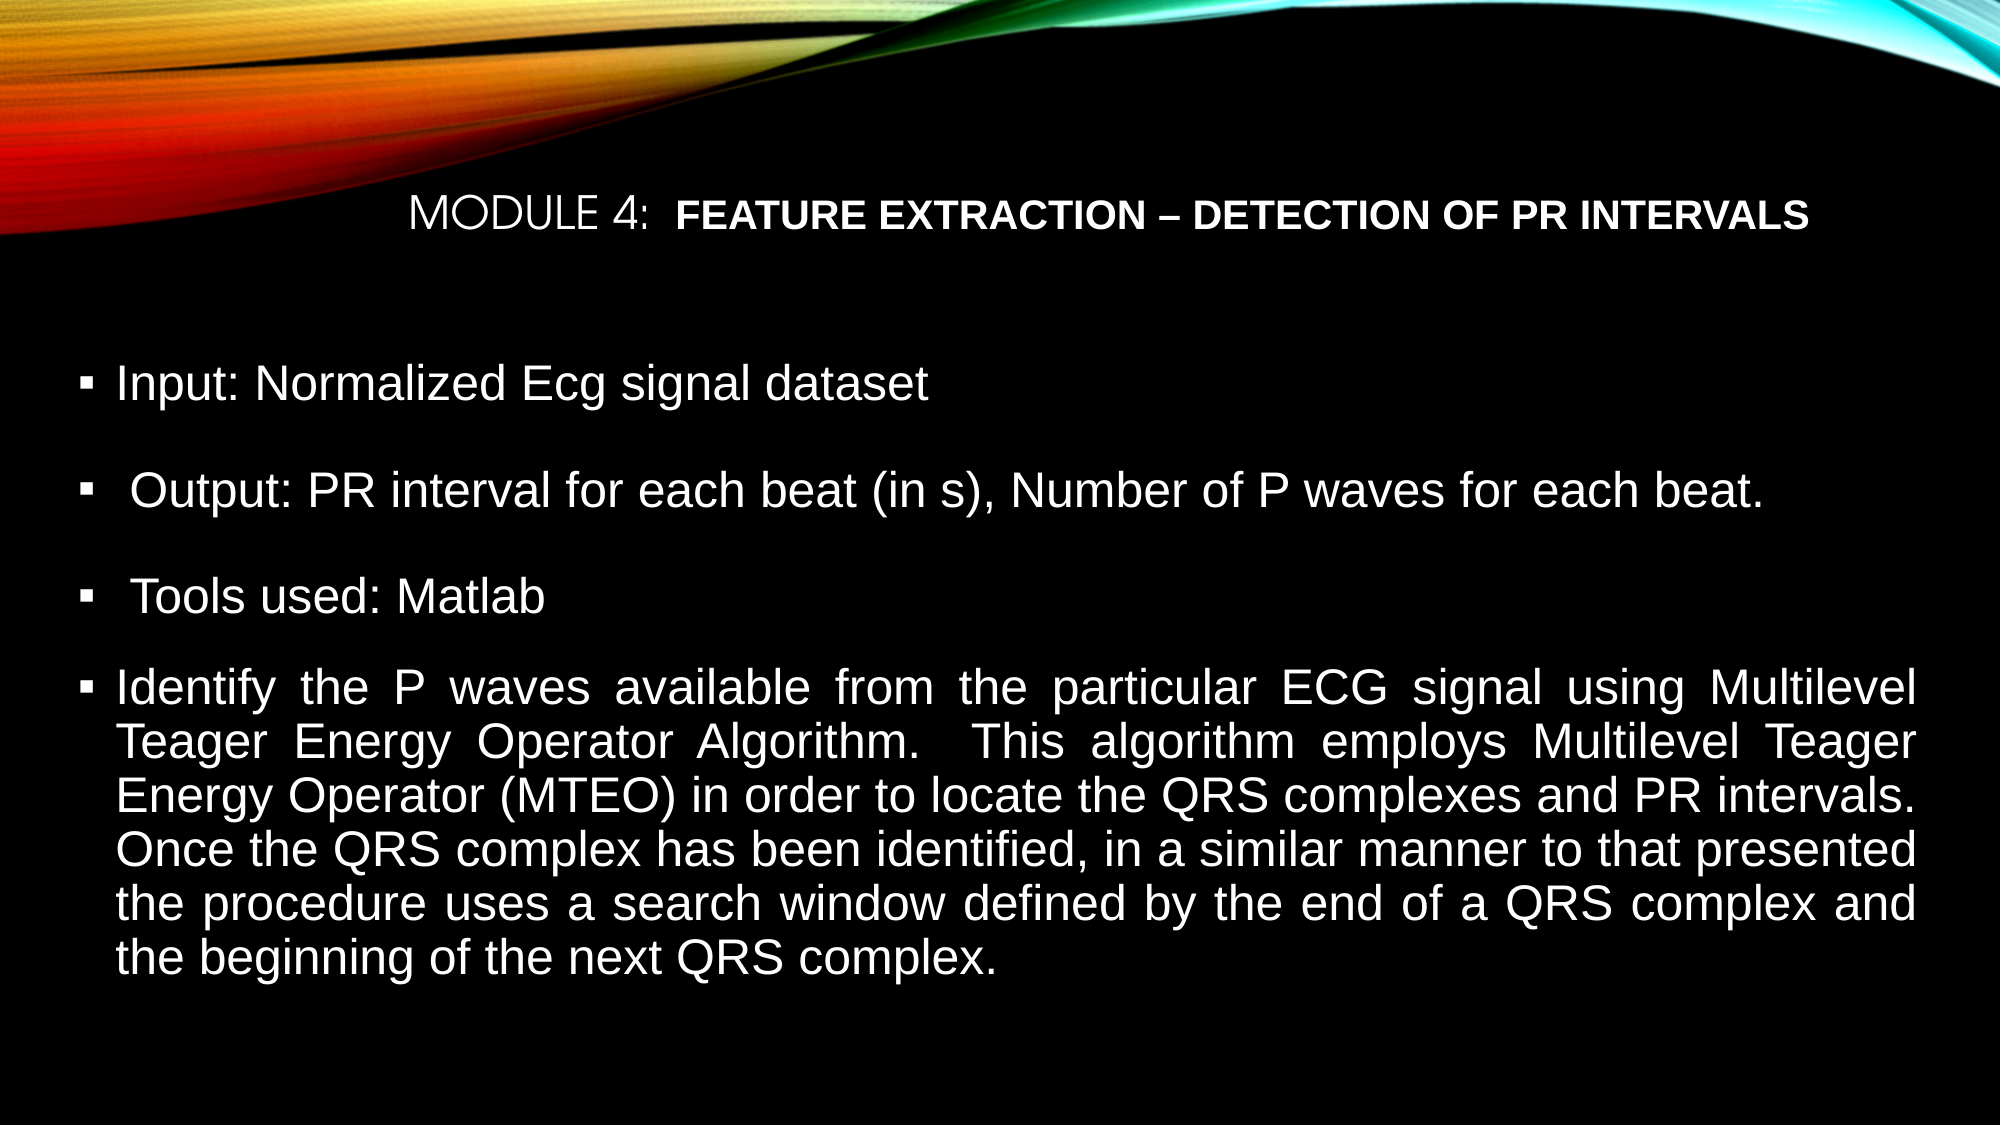

# MODULE 4:  FEATURE EXTRACTION – DETECTION OF PR INTERVALS
Input: Normalized Ecg signal dataset
 Output: PR interval for each beat (in s), Number of P waves for each beat.
 Tools used: Matlab
Identify the P waves available from the particular ECG signal using Multilevel Teager Energy Operator Algorithm.  This algorithm employs Multilevel Teager Energy Operator (MTEO) in order to locate the QRS complexes and PR intervals. Once the QRS complex has been identified, in a similar manner to that presented the procedure uses a search window defined by the end of a QRS complex and the beginning of the next QRS complex.